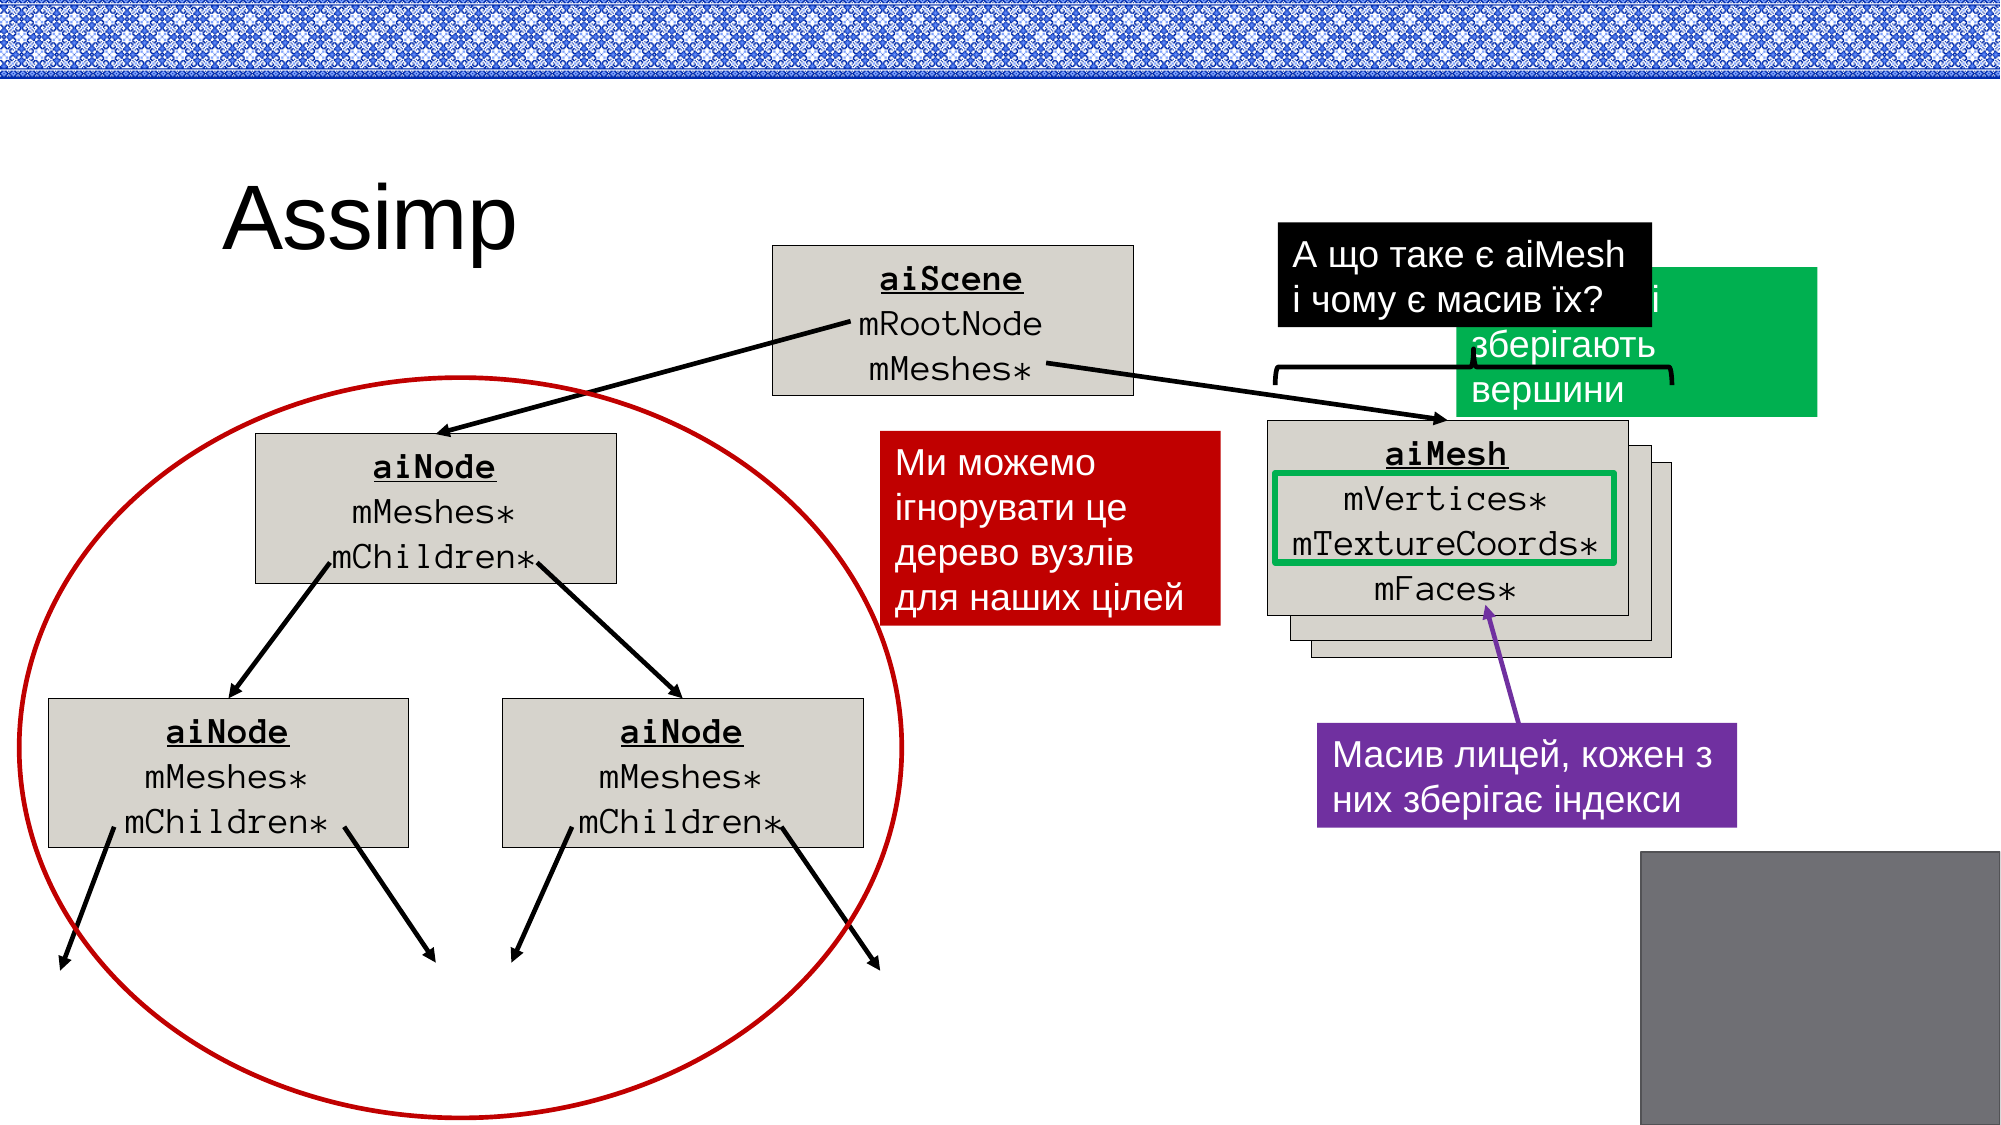

# Assimp

А що таке є aiMesh і чому є масив їх?
aiScene
mRootNode
mMeshes*
Масиви які зберігають вершини

aiMesh
mVertices*
mTextureCoords*
mFaces*
Ми можемо ігнорувати це дерево вузлів для наших цілей
aiNode
mMeshes*
mChildren*

aiNode
mMeshes*
mChildren*
aiNode
mMeshes*
mChildren*
Масив лицей, кожен з них зберігає індекси